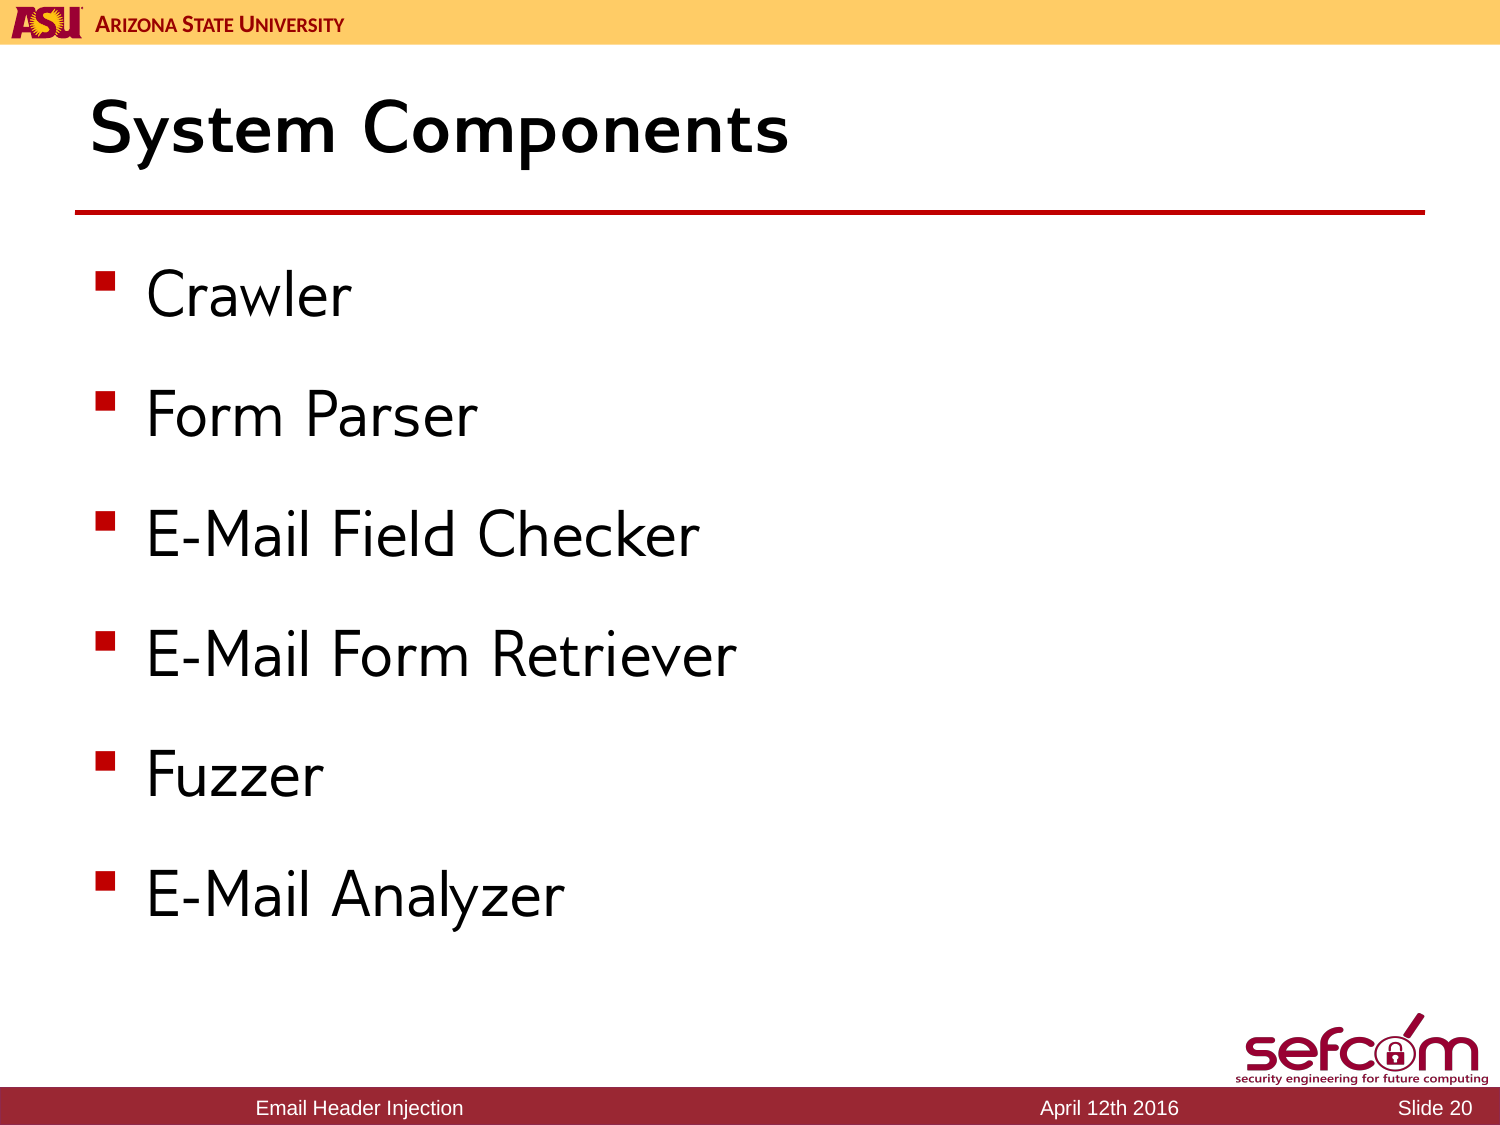

# System Components
Crawler
Form Parser
E-Mail Field Checker
E-Mail Form Retriever
Fuzzer
E-Mail Analyzer

Email Header Injection
April 12th 2016
Slide 20